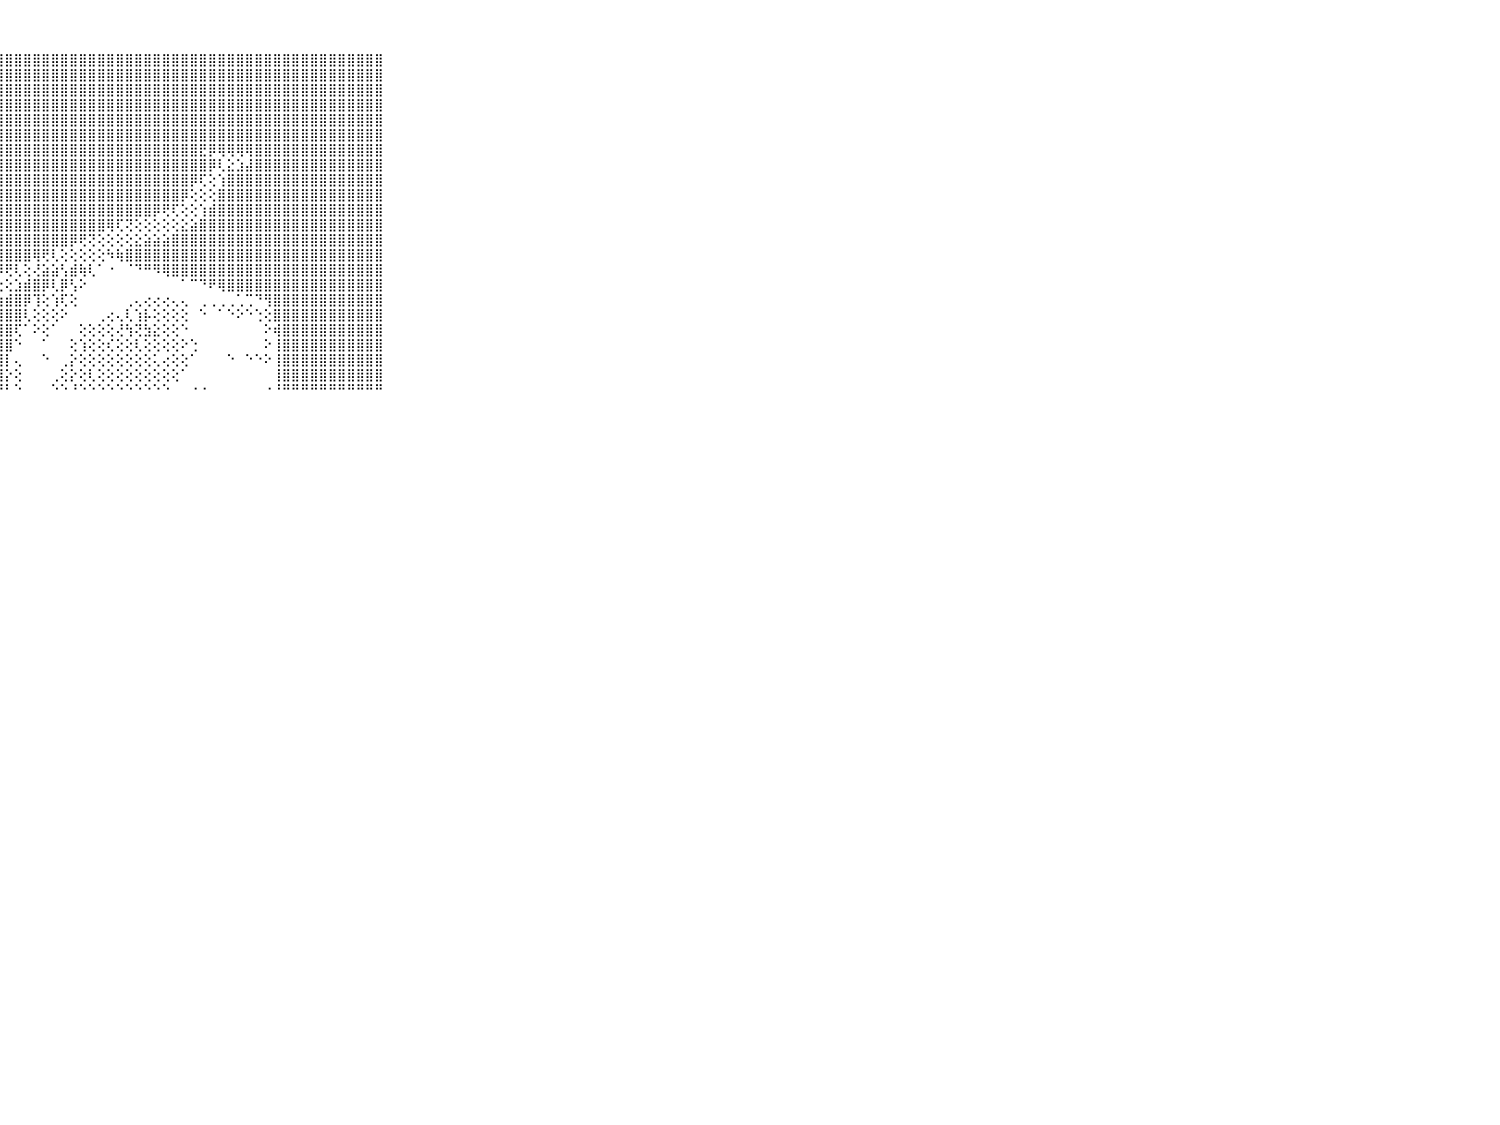

⠀⠀⠀⠀⠀⠀⠀⠀⠀⠀⠀⣿⣿⣿⣿⣿⣿⣿⣿⣿⣿⣿⣿⣿⣿⣿⣿⣿⣿⣿⣿⣿⣿⣿⣿⣿⣿⣿⣿⣿⣿⣿⣿⣿⣿⣿⣿⣿⣿⣿⣿⣿⣿⣿⣿⣿⣿⣿⣿⣿⣿⣿⣿⣿⣿⣿⣿⣿⣿⠀⠀⠀⠀⠀⠀⠀⠀⠀⠀⠀⠀
⠀⠀⠀⠀⠀⠀⠀⠀⠀⠀⠀⣿⣿⣿⣿⣿⣿⣿⣿⣿⣿⣿⣿⣿⣿⣿⣿⣿⣿⣿⣿⣿⣿⣿⣿⣿⣿⣿⣿⣿⣿⣿⣿⣿⣿⣿⣿⣿⣿⣿⣿⣿⣿⣿⣿⣿⣿⣿⣿⣿⣿⣿⣿⣿⣿⣿⣿⣿⣿⠀⠀⠀⠀⠀⠀⠀⠀⠀⠀⠀⠀
⠀⠀⠀⠀⠀⠀⠀⠀⠀⠀⠀⣿⣿⣿⣿⣿⣿⣿⣿⣿⣿⣿⣿⣿⣿⣿⣿⣿⣿⣿⣿⣿⣿⣿⣿⣿⣿⣿⣿⣿⣿⣿⣿⣿⣿⣿⣿⣿⣿⣿⣿⣿⣿⣿⣿⣿⣿⣿⣿⣿⣿⣿⣿⣿⣿⣿⣿⣿⣿⠀⠀⠀⠀⠀⠀⠀⠀⠀⠀⠀⠀
⠀⠀⠀⠀⠀⠀⠀⠀⠀⠀⠀⣿⣿⣿⣿⣿⣿⣿⣿⣿⣿⣿⣿⣿⣿⣿⣿⣿⣿⣿⣿⣿⣿⣿⣿⣿⣿⣿⣿⣿⣿⣿⣿⣿⣿⣿⣿⣿⣿⣿⣿⣿⣿⣿⣿⣿⣿⣿⣿⣿⣿⣿⣿⣿⣿⣿⣿⣿⣿⠀⠀⠀⠀⠀⠀⠀⠀⠀⠀⠀⠀
⠀⠀⠀⠀⠀⠀⠀⠀⠀⠀⠀⣿⣿⣿⣿⣿⣿⣿⣿⣿⣿⣿⣿⣿⣿⣿⣿⣿⣿⣿⣿⣿⣿⣿⣿⣿⣿⣿⣿⣿⣿⣿⣿⣿⣿⣿⣿⣿⣿⣿⣿⣿⣿⣿⣿⣿⣿⣿⣿⣿⣿⣿⣿⣿⣿⣿⣿⣿⣿⠀⠀⠀⠀⠀⠀⠀⠀⠀⠀⠀⠀
⠀⠀⠀⠀⠀⠀⠀⠀⠀⠀⠀⣿⣿⣿⣿⣿⣿⣿⣿⣿⣿⣿⣿⣿⣿⣿⣿⣿⣿⣿⣿⣿⣿⣿⣿⣿⣿⣿⣿⣿⣿⣿⣿⣿⣿⣿⣿⣿⣿⣿⣿⣿⣿⣿⣿⣿⣿⣿⣿⣿⣿⣿⣿⣿⣿⣿⣿⣿⣿⠀⠀⠀⠀⠀⠀⠀⠀⠀⠀⠀⠀
⠀⠀⠀⠀⠀⠀⠀⠀⠀⠀⠀⣿⣿⣿⣿⣿⣿⣿⣿⣿⣿⣿⣿⣿⣿⣿⣿⣿⣿⣿⣿⣿⣿⣿⣿⣿⣿⣿⣿⣿⣿⣿⣿⣿⣿⣿⣿⣿⣿⣟⡿⢿⢿⢿⢿⣿⣿⣿⣿⣿⣿⣿⣿⣿⣿⣿⣿⣿⣿⠀⠀⠀⠀⠀⠀⠀⠀⠀⠀⠀⠀
⠀⠀⠀⠀⠀⠀⠀⠀⠀⠀⠀⣿⣿⣿⣿⣿⣿⣿⣿⣿⣿⣿⣿⣿⣿⣿⣿⣿⣿⣿⣿⣿⣿⣿⣿⣿⣿⣿⣿⣿⣿⣿⣿⣿⣿⣿⣿⣿⣿⣿⡿⢇⣕⣱⣼⣿⣿⣿⣿⣿⣿⣿⣿⣿⣿⣿⣿⣿⣿⠀⠀⠀⠀⠀⠀⠀⠀⠀⠀⠀⠀
⠀⠀⠀⠀⠀⠀⠀⠀⠀⠀⠀⣿⣿⣿⣿⣿⣿⣿⣿⣿⣿⣿⣿⣿⣿⣿⣿⣿⣿⣿⣿⣿⣿⣿⣿⣿⣿⣿⣿⣿⣿⣿⣿⣿⣿⣿⣿⣿⡿⢏⢕⢱⣿⣿⣿⣿⣿⣿⣿⣿⣿⣿⣿⣿⣿⣿⣿⣿⣿⠀⠀⠀⠀⠀⠀⠀⠀⠀⠀⠀⠀
⠀⠀⠀⠀⠀⠀⠀⠀⠀⠀⠀⣿⣿⣿⣿⣿⣿⣿⣿⣿⣿⣿⣿⣿⣿⣿⣿⣿⣿⣿⣿⣿⣿⣿⣿⣿⣿⣿⣿⣿⣿⣿⣿⣿⣿⣿⣿⡿⢕⢕⢕⣿⣿⣿⣿⣿⣿⣿⣿⣿⣿⣿⣿⣿⣿⣿⣿⣿⣿⠀⠀⠀⠀⠀⠀⠀⠀⠀⠀⠀⠀
⠀⠀⠀⠀⠀⠀⠀⠀⠀⠀⠀⣿⣿⣿⣿⣿⣿⣿⣿⣿⣿⣿⣿⣿⣿⣿⣿⣿⣿⣿⣿⣿⣿⣿⣿⣿⣿⣿⣿⣿⣿⣿⣿⣿⡿⢟⢏⢕⢕⢱⣾⣿⣿⣿⣿⣿⣿⣿⣿⣿⣿⣿⣿⣿⣿⣿⣿⣿⣿⠀⠀⠀⠀⠀⠀⠀⠀⠀⠀⠀⠀
⠀⠀⠀⠀⠀⠀⠀⠀⠀⠀⠀⣿⣿⣿⣿⣿⣿⣿⣿⣿⣿⣿⣿⣿⣿⣿⣿⣿⣿⣿⣿⣿⣿⣿⣿⣿⣿⣿⣿⢿⢏⢝⢕⢕⢕⢕⢕⣕⣵⣿⣿⣿⣿⣿⣿⣿⣿⣿⣿⣿⣿⣿⣿⣿⣿⣿⣿⣿⣿⠀⠀⠀⠀⠀⠀⠀⠀⠀⠀⠀⠀
⠀⠀⠀⠀⠀⠀⠀⠀⠀⠀⠀⣿⣿⣿⣿⣿⣿⣿⣿⣿⣿⣿⣿⣿⣿⣿⣿⣿⣿⣿⣿⣿⣿⣿⣿⡿⢟⢝⢕⢕⢕⢕⣕⣵⣵⣵⣿⣿⣿⣿⣿⣿⣿⣿⣿⣿⣿⣿⣿⣿⣿⣿⣿⣿⣿⣿⣿⣿⣿⠀⠀⠀⠀⠀⠀⠀⠀⠀⠀⠀⠀
⠀⠀⠀⠀⠀⠀⠀⠀⠀⠀⠀⣿⣿⣿⣿⣿⣿⣿⣿⣿⣿⣿⣿⣿⣿⣿⣿⣿⣿⣿⣿⢿⢟⢇⢕⢕⢕⢕⢕⠳⢷⣿⣿⣿⣿⣿⣿⣿⣿⣿⣿⣿⣿⣿⣿⣿⣿⣿⣿⣿⣿⣿⣿⣿⣿⣿⣿⣿⣿⠀⠀⠀⠀⠀⠀⠀⠀⠀⠀⠀⠀
⠀⠀⠀⠀⠀⠀⠀⠀⠀⠀⠀⣿⣿⣿⣿⣿⣿⣿⣿⣿⣿⣿⣿⣿⣿⣿⣿⡿⢟⢇⢕⢜⣵⣵⢣⣾⢷⢇⠁⠐⠀⠈⠙⠛⠻⢿⣿⣿⣿⣿⣿⣿⣿⣿⣿⣿⣿⣿⣿⣿⣿⣿⣿⣿⣿⣿⣿⣿⣿⠀⠀⠀⠀⠀⠀⠀⠀⠀⠀⠀⠀
⠀⠀⠀⠀⠀⠀⠀⠀⠀⠀⠀⣿⣿⣿⣿⣿⣿⣷⣿⣿⢿⢿⢿⢜⢕⢜⡕⢕⢕⣱⣾⣿⡿⢇⡿⢣⠕⠀⠀⠀⠀⠀⠀⠀⠀⠀⠀⠁⠉⠙⠟⢿⣿⣿⣿⣿⣿⣿⣿⣿⣿⣿⣿⣿⣿⣿⣿⣿⣿⠀⠀⠀⠀⠀⠀⠀⠀⠀⠀⠀⠀
⠀⠀⠀⠀⠀⠀⠀⠀⠀⠀⠀⣿⣿⣿⣿⢿⣿⣯⣵⢟⢕⢕⢕⢕⢕⢕⢕⣵⣾⣿⡿⢹⢕⢱⢏⢕⠀⠀⠀⠀⠀⢀⢄⢔⢔⢔⢄⢄⠀⢀⢀⢀⢀⢁⢉⠙⢻⣿⣿⣿⣿⣿⣿⣿⣿⣿⣿⣿⣿⠀⠀⠀⠀⠀⠀⠀⠀⠀⠀⠀⠀
⠀⠀⠀⠀⠀⠀⠀⠀⠀⠀⠀⣿⣿⣿⣿⣿⡟⢟⢕⢕⢕⢕⢕⢕⢕⣱⣾⣿⣿⣿⢇⢕⢕⢕⠕⠀⠀⠀⢀⢔⢄⢇⢱⡧⢕⢕⢕⢕⠀⠑⠀⠁⠑⠕⠑⢑⢕⣿⣿⣿⣿⣿⣿⣿⣿⣿⣿⣿⣿⠀⠀⠀⠀⠀⠀⠀⠀⠀⠀⠀⠀
⠀⠀⠀⠀⠀⠀⠀⠀⠀⠀⠀⣿⣿⣿⣿⣿⡇⢕⢕⢕⢕⢕⣕⣵⣾⣿⣿⣿⣿⢏⠁⠕⢕⠁⠀⠀⢕⢕⢕⢕⢜⢳⢝⣳⣕⢕⢕⠑⠀⠀⠀⠀⠀⠀⠀⠀⠕⢾⣿⣿⣿⣿⣿⣿⣿⣿⣿⣿⣿⠀⠀⠀⠀⠀⠀⠀⠀⠀⠀⠀⠀
⠀⠀⠀⠀⠀⠀⠀⠀⠀⠀⠀⣿⣿⣿⣿⣿⣿⡕⢕⣷⣿⣿⣿⣿⣿⣿⣿⣿⣿⠑⠀⠀⠁⠀⠀⢕⢱⢕⢕⢎⢕⢕⢇⢕⢕⢕⢕⠕⢑⠀⠀⠀⠀⠀⠀⠀⠕⢸⣿⣿⣿⣿⣿⣿⣿⣿⣿⣿⣿⠀⠀⠀⠀⠀⠀⠀⠀⠀⠀⠀⠀
⠀⠀⠀⠀⠀⠀⠀⠀⠀⠀⠀⣿⣿⣿⣿⣿⣿⣷⣕⢹⣿⣿⣿⣿⣿⣿⣿⣿⡇⢄⠀⠀⠑⠀⢀⡕⢕⢕⢕⢕⢕⢕⢕⢕⢅⢔⢕⢕⠁⠀⠀⠀⠑⠀⠑⠑⠕⢸⣿⣿⣿⣿⣿⣿⣿⣿⣿⣿⣿⠀⠀⠀⠀⠀⠀⠀⠀⠀⠀⠀⠀
⠀⠀⠀⠀⠀⠀⠀⠀⠀⠀⠀⣿⣿⣿⣿⣿⣿⣿⣿⣿⣿⣿⣿⣿⣿⣿⣿⣿⡕⢕⠀⠀⠀⢀⢕⡕⢕⢇⢕⢕⢕⢕⢕⢕⢕⢕⢕⠁⠀⠀⠀⠀⠀⠀⠀⠀⠀⢸⣿⣿⣿⣿⣿⣿⣿⣿⣿⣿⣿⠀⠀⠀⠀⠀⠀⠀⠀⠀⠀⠀⠀
⠀⠀⠀⠀⠀⠀⠀⠀⠀⠀⠀⠛⠛⠛⠛⠛⠛⠛⠛⠛⠛⠛⠛⠛⠛⠛⠛⠛⠃⠑⠀⠀⠀⠑⠑⠘⠑⠑⠑⠑⠑⠑⠑⠑⠑⠑⠀⠀⠐⠐⠀⠀⠀⠀⠀⠀⠐⠘⠛⠛⠛⠛⠛⠛⠛⠛⠛⠛⠛⠀⠀⠀⠀⠀⠀⠀⠀⠀⠀⠀⠀